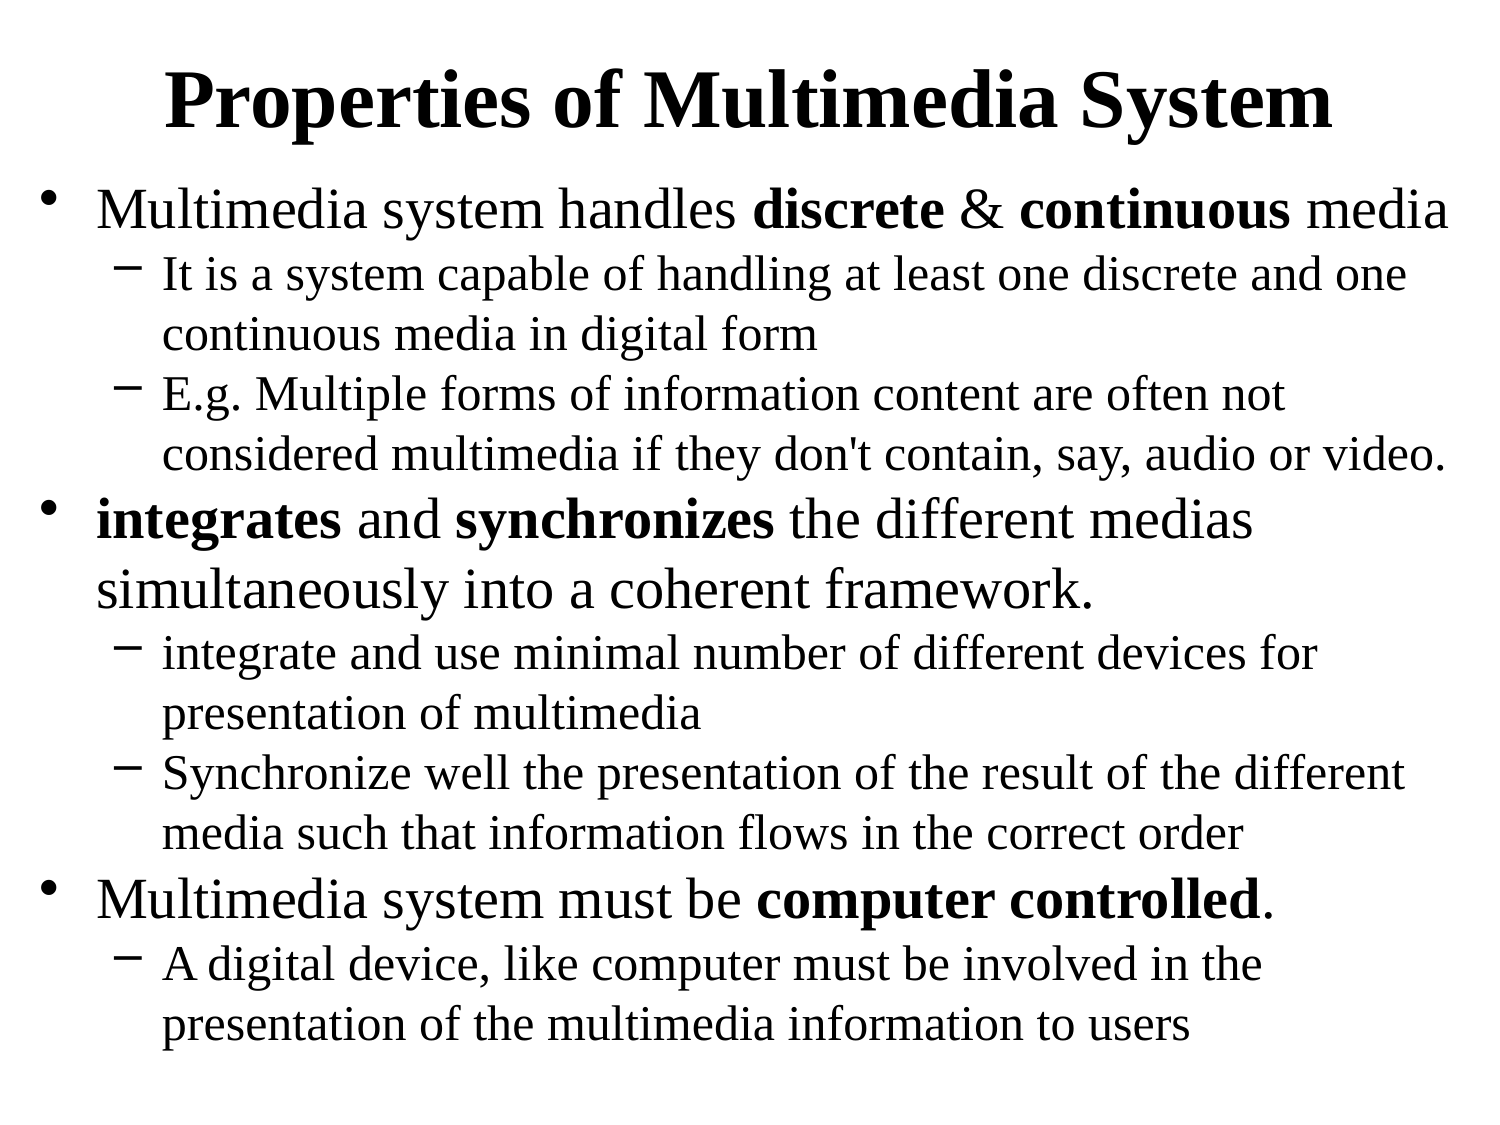

# Properties of Multimedia System
Multimedia system handles discrete & continuous media
It is a system capable of handling at least one discrete and one continuous media in digital form
E.g. Multiple forms of information content are often not considered multimedia if they don't contain, say, audio or video.
integrates and synchronizes the different medias simultaneously into a coherent framework.
integrate and use minimal number of different devices for presentation of multimedia
Synchronize well the presentation of the result of the different media such that information flows in the correct order
Multimedia system must be computer controlled.
A digital device, like computer must be involved in the presentation of the multimedia information to users
9